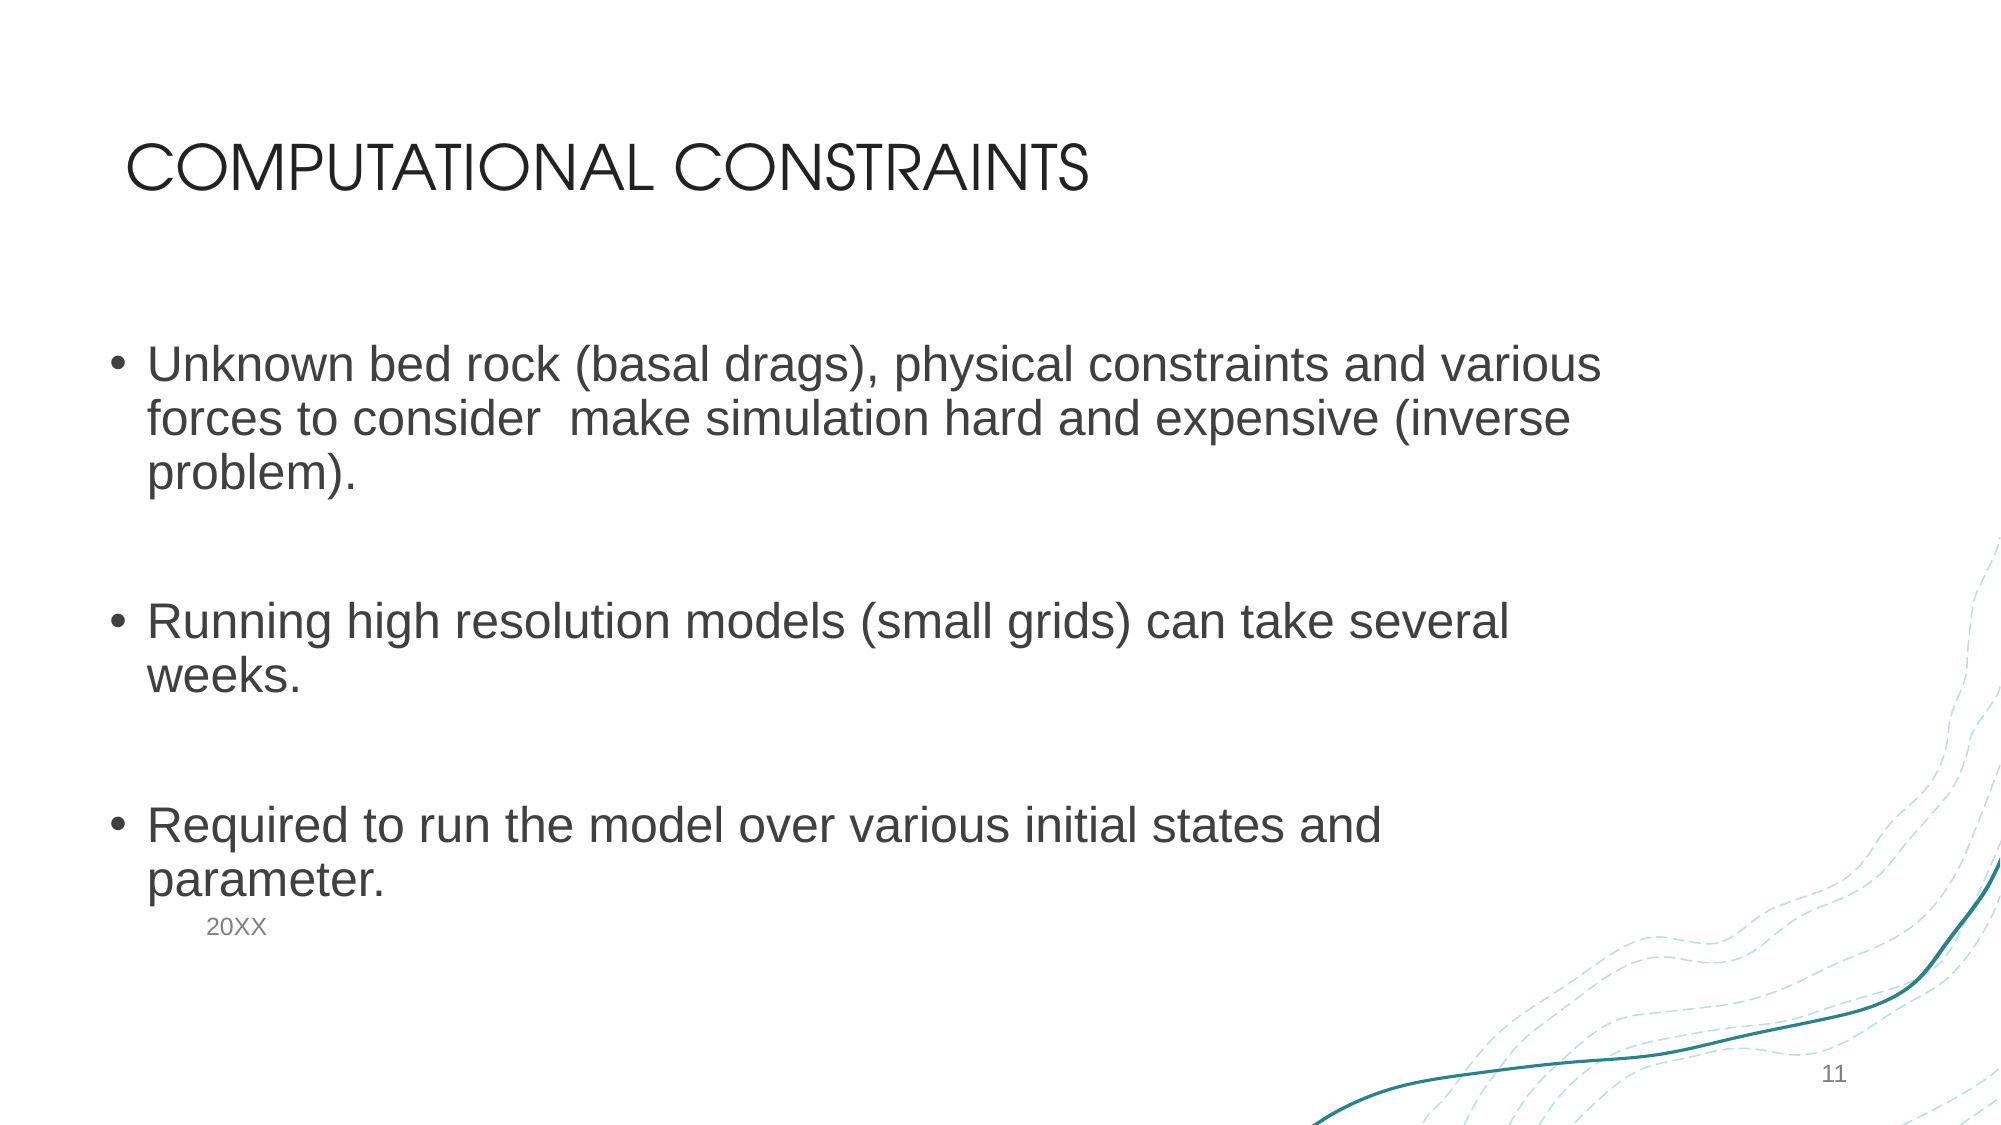

# Computational constraints

Unknown bed rock (basal drags), physical constraints and various forces to consider  make simulation hard and expensive (inverse problem).

Running high resolution models (small grids) can take several weeks.

Required to run the model over various initial states and parameter.

20XX
11